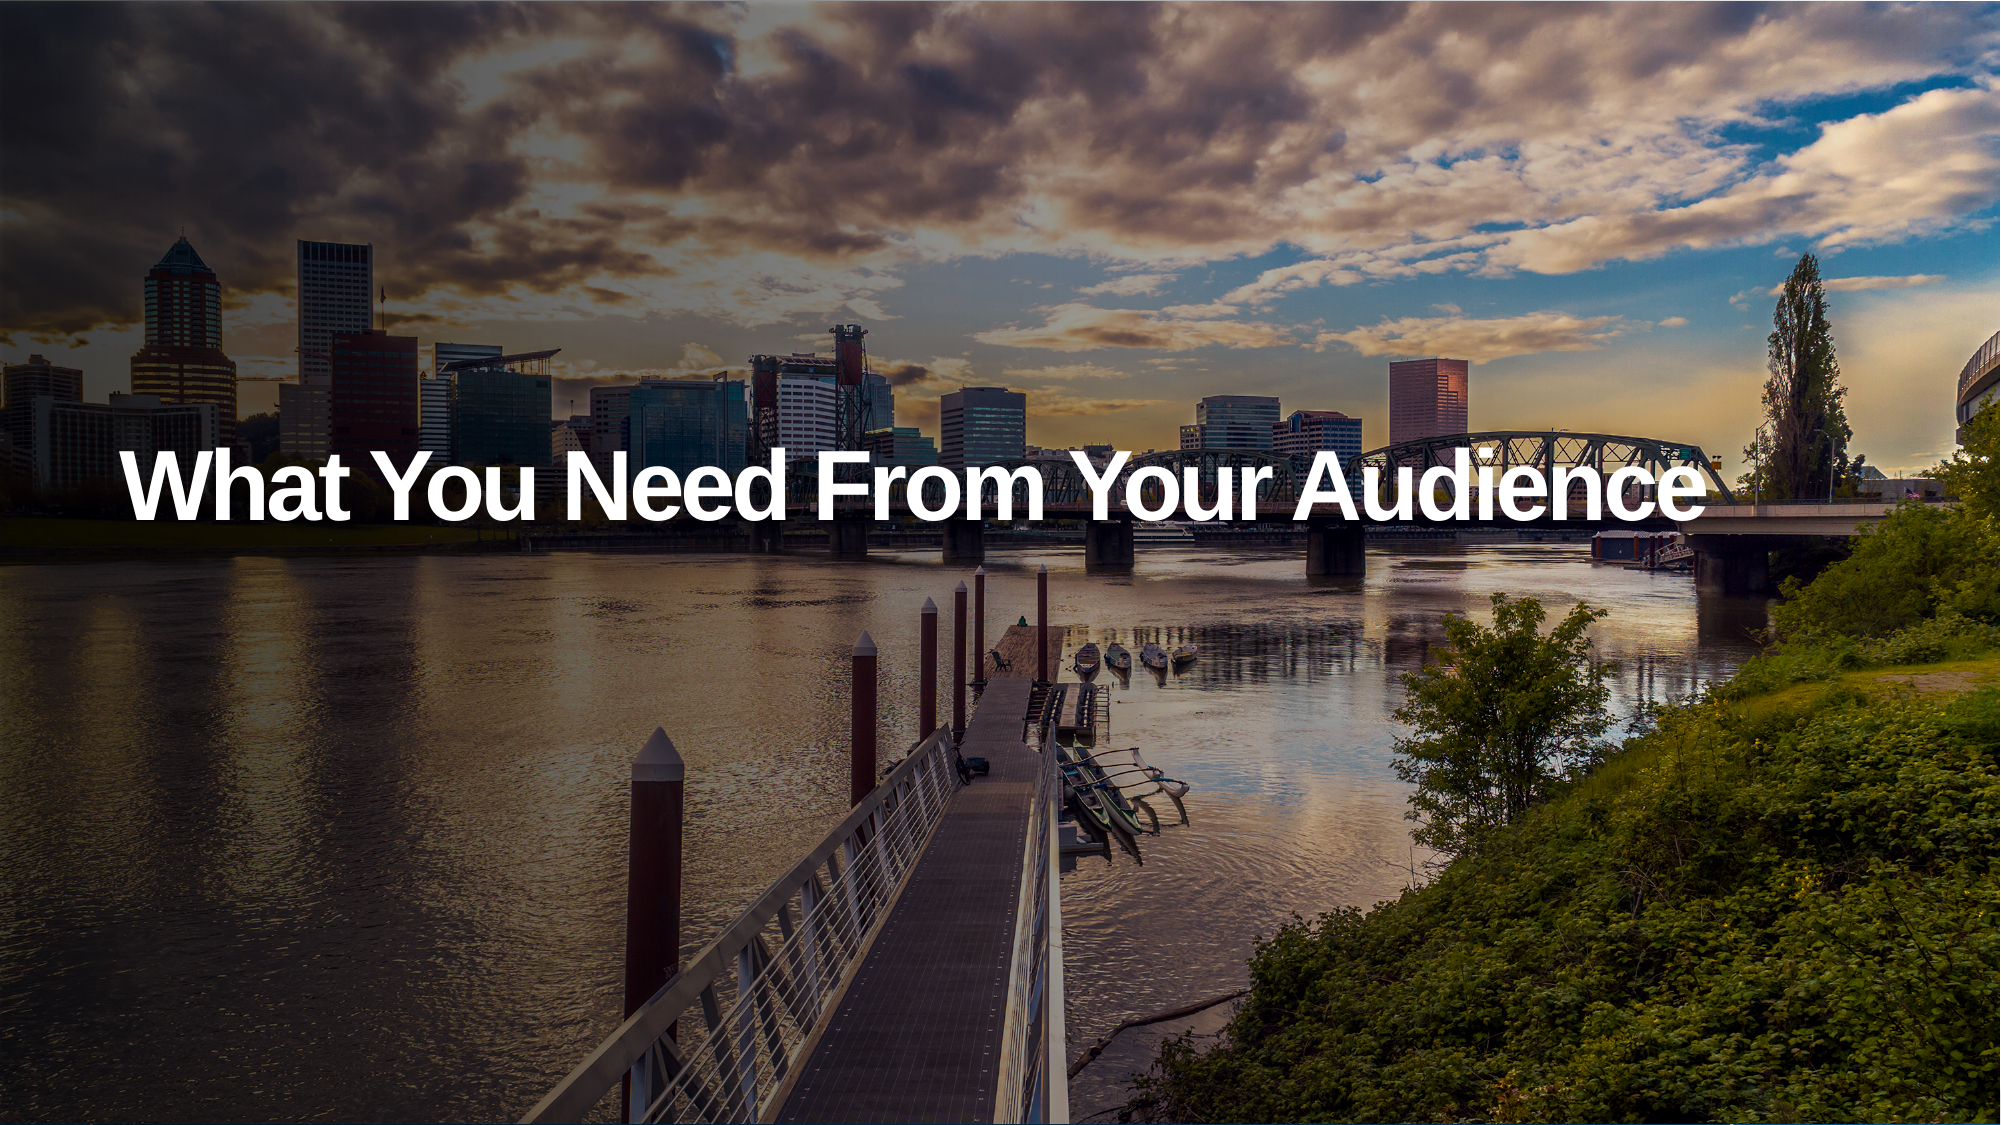

9
# What You Need From Your Audience